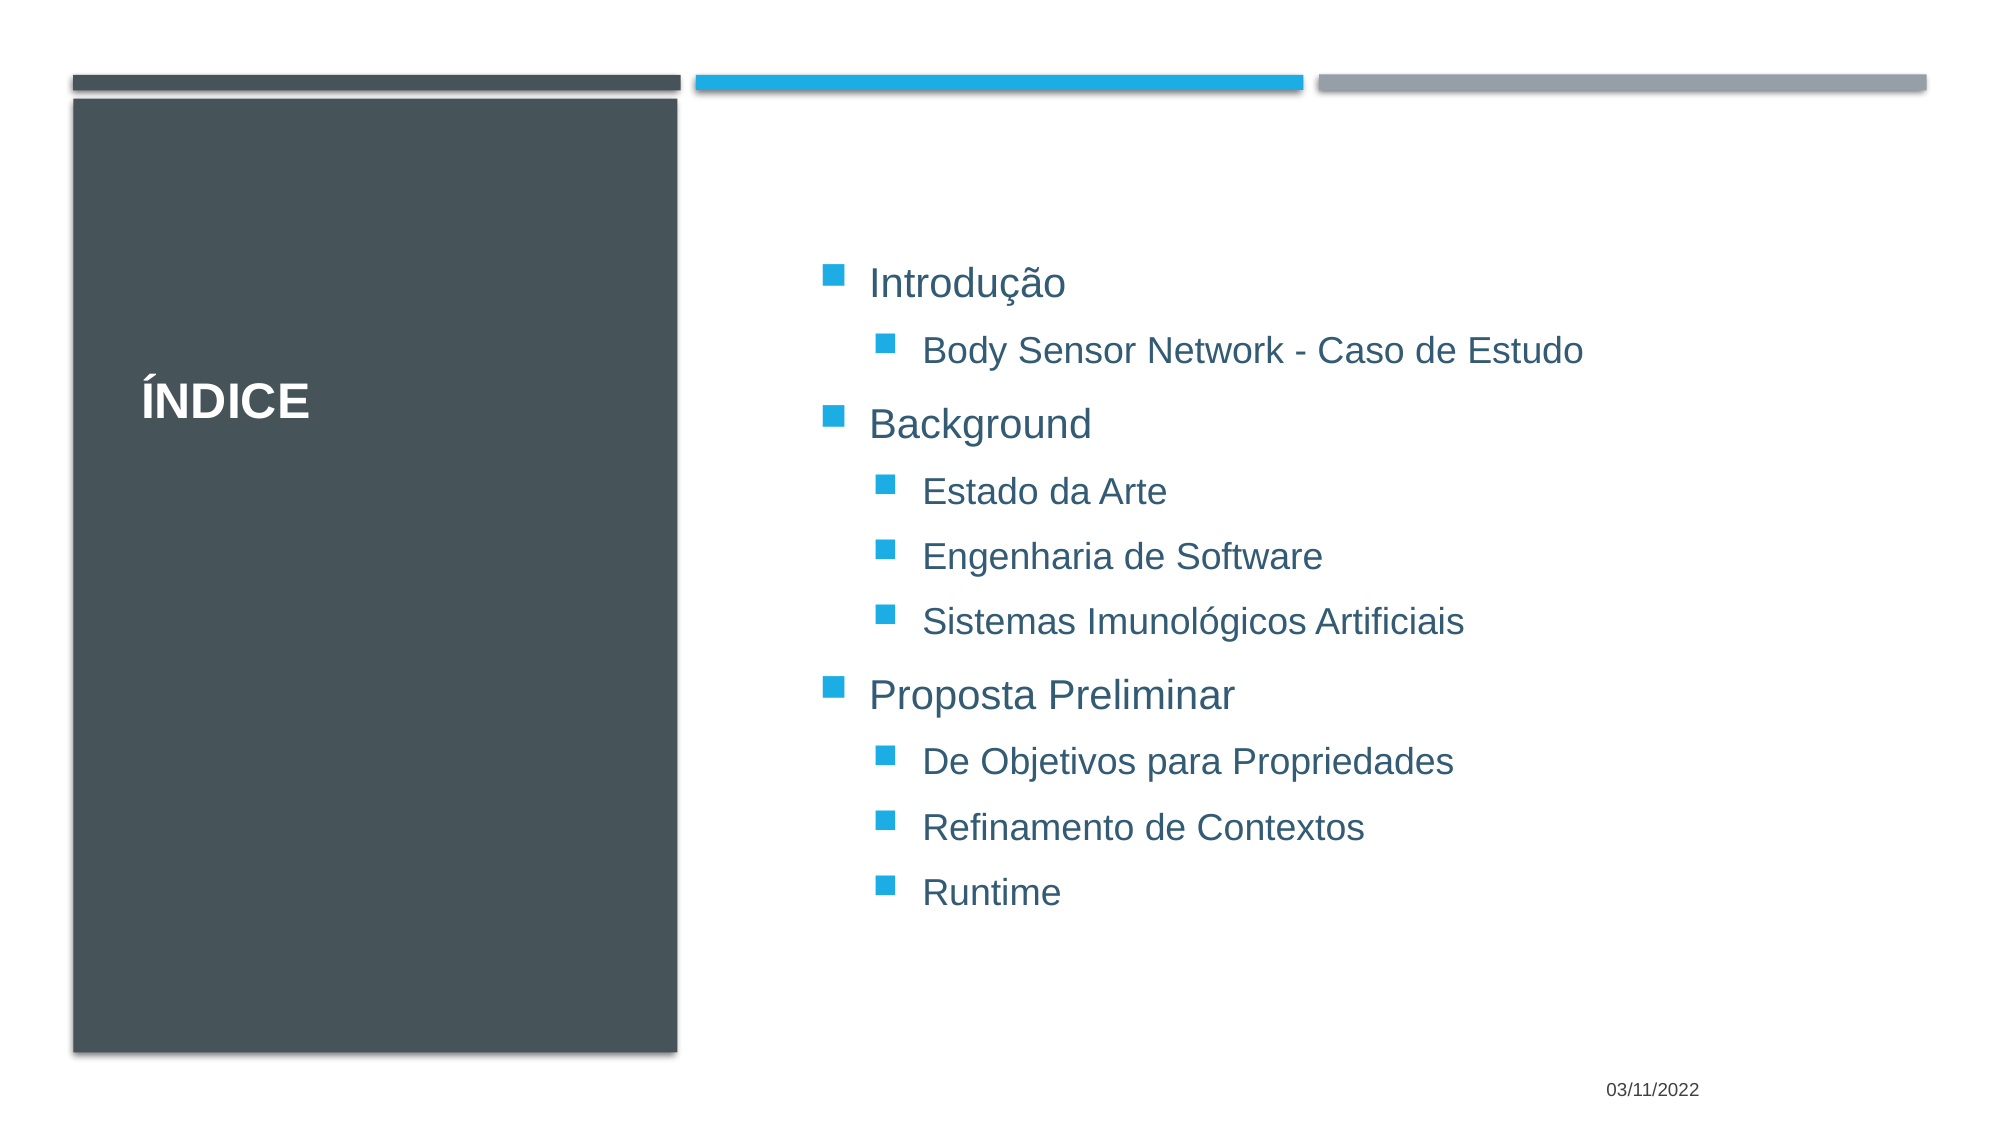

Introdução
Body Sensor Network - Caso de Estudo
Background
Estado da Arte
Engenharia de Software
Sistemas Imunológicos Artificiais
Proposta Preliminar
De Objetivos para Propriedades
Refinamento de Contextos
Runtime
# Índice

03/11/2022